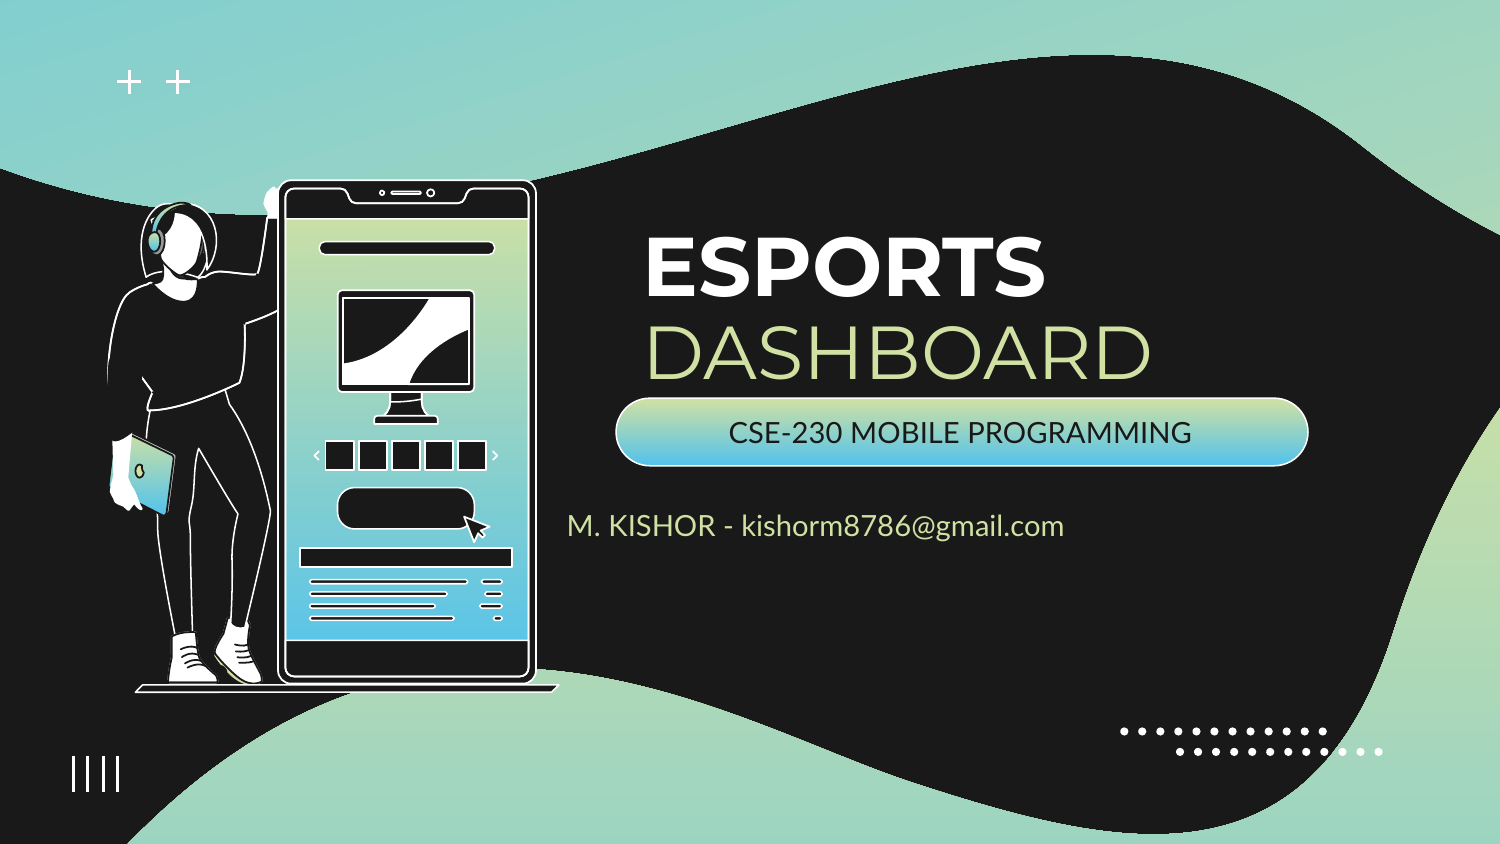

# ESPORTS  DASHBOARD

CSE-230 MOBILE PROGRAMMING

M. KISHOR - kishorm8786@gmail.com